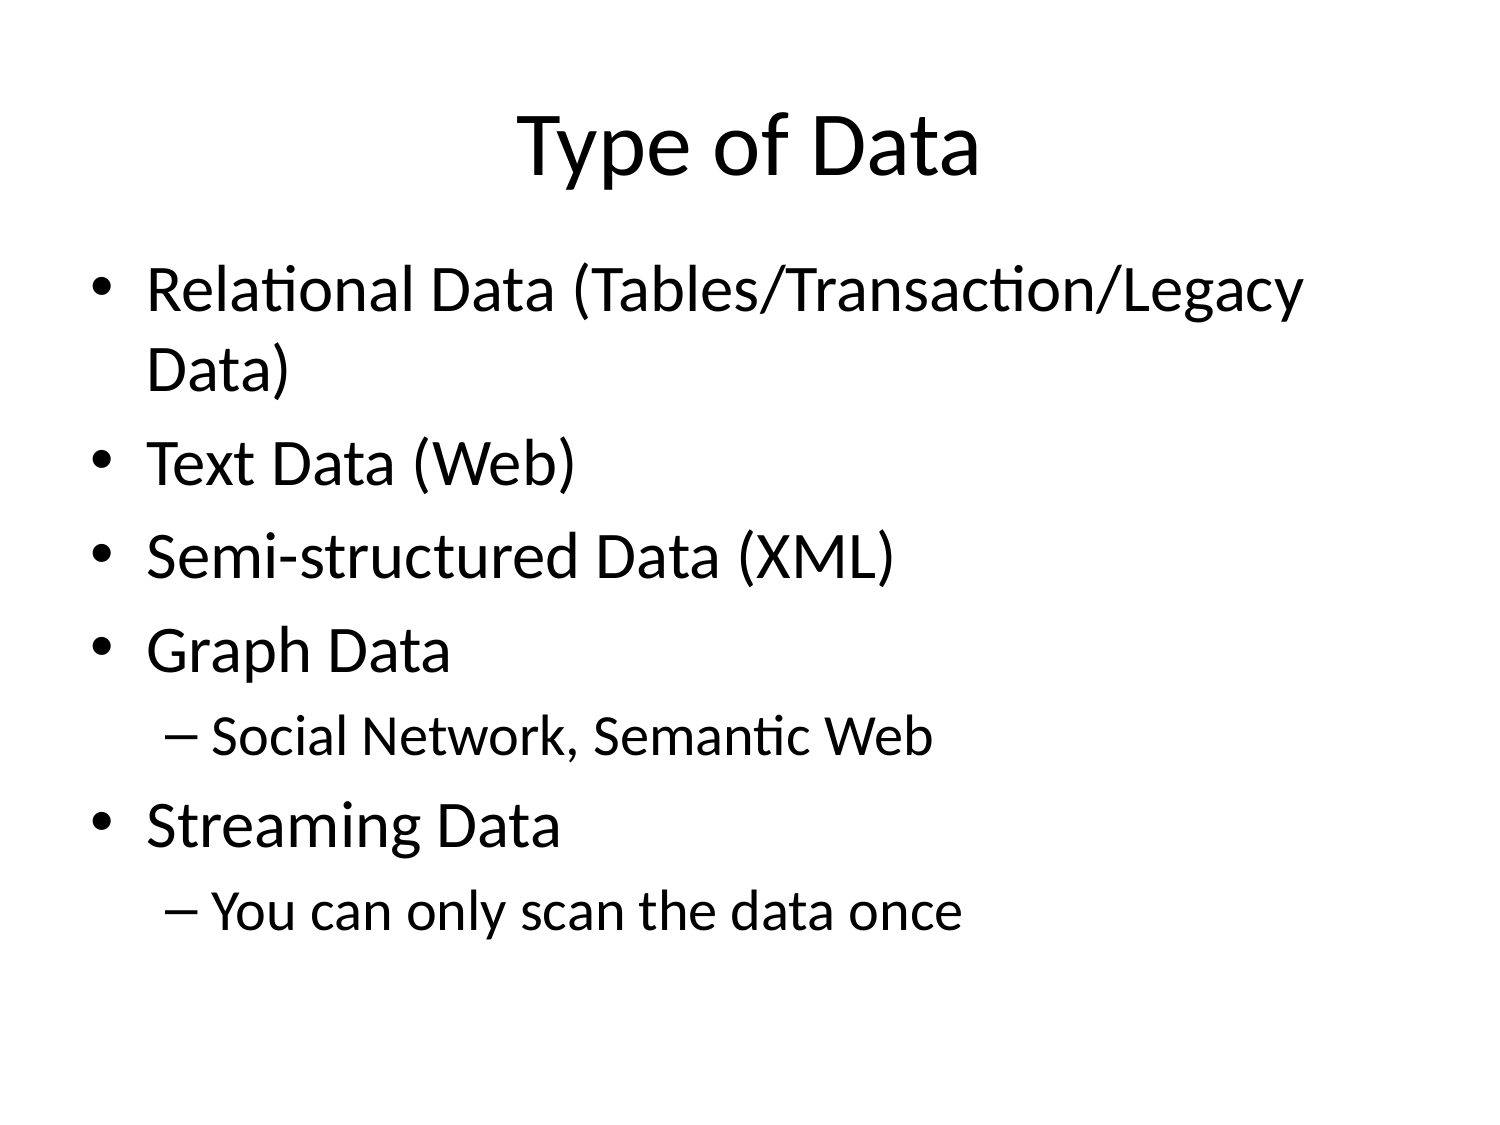

# Type of Data
Relational Data (Tables/Transaction/Legacy Data)
Text Data (Web)
Semi-structured Data (XML)
Graph Data
Social Network, Semantic Web
Streaming Data
You can only scan the data once